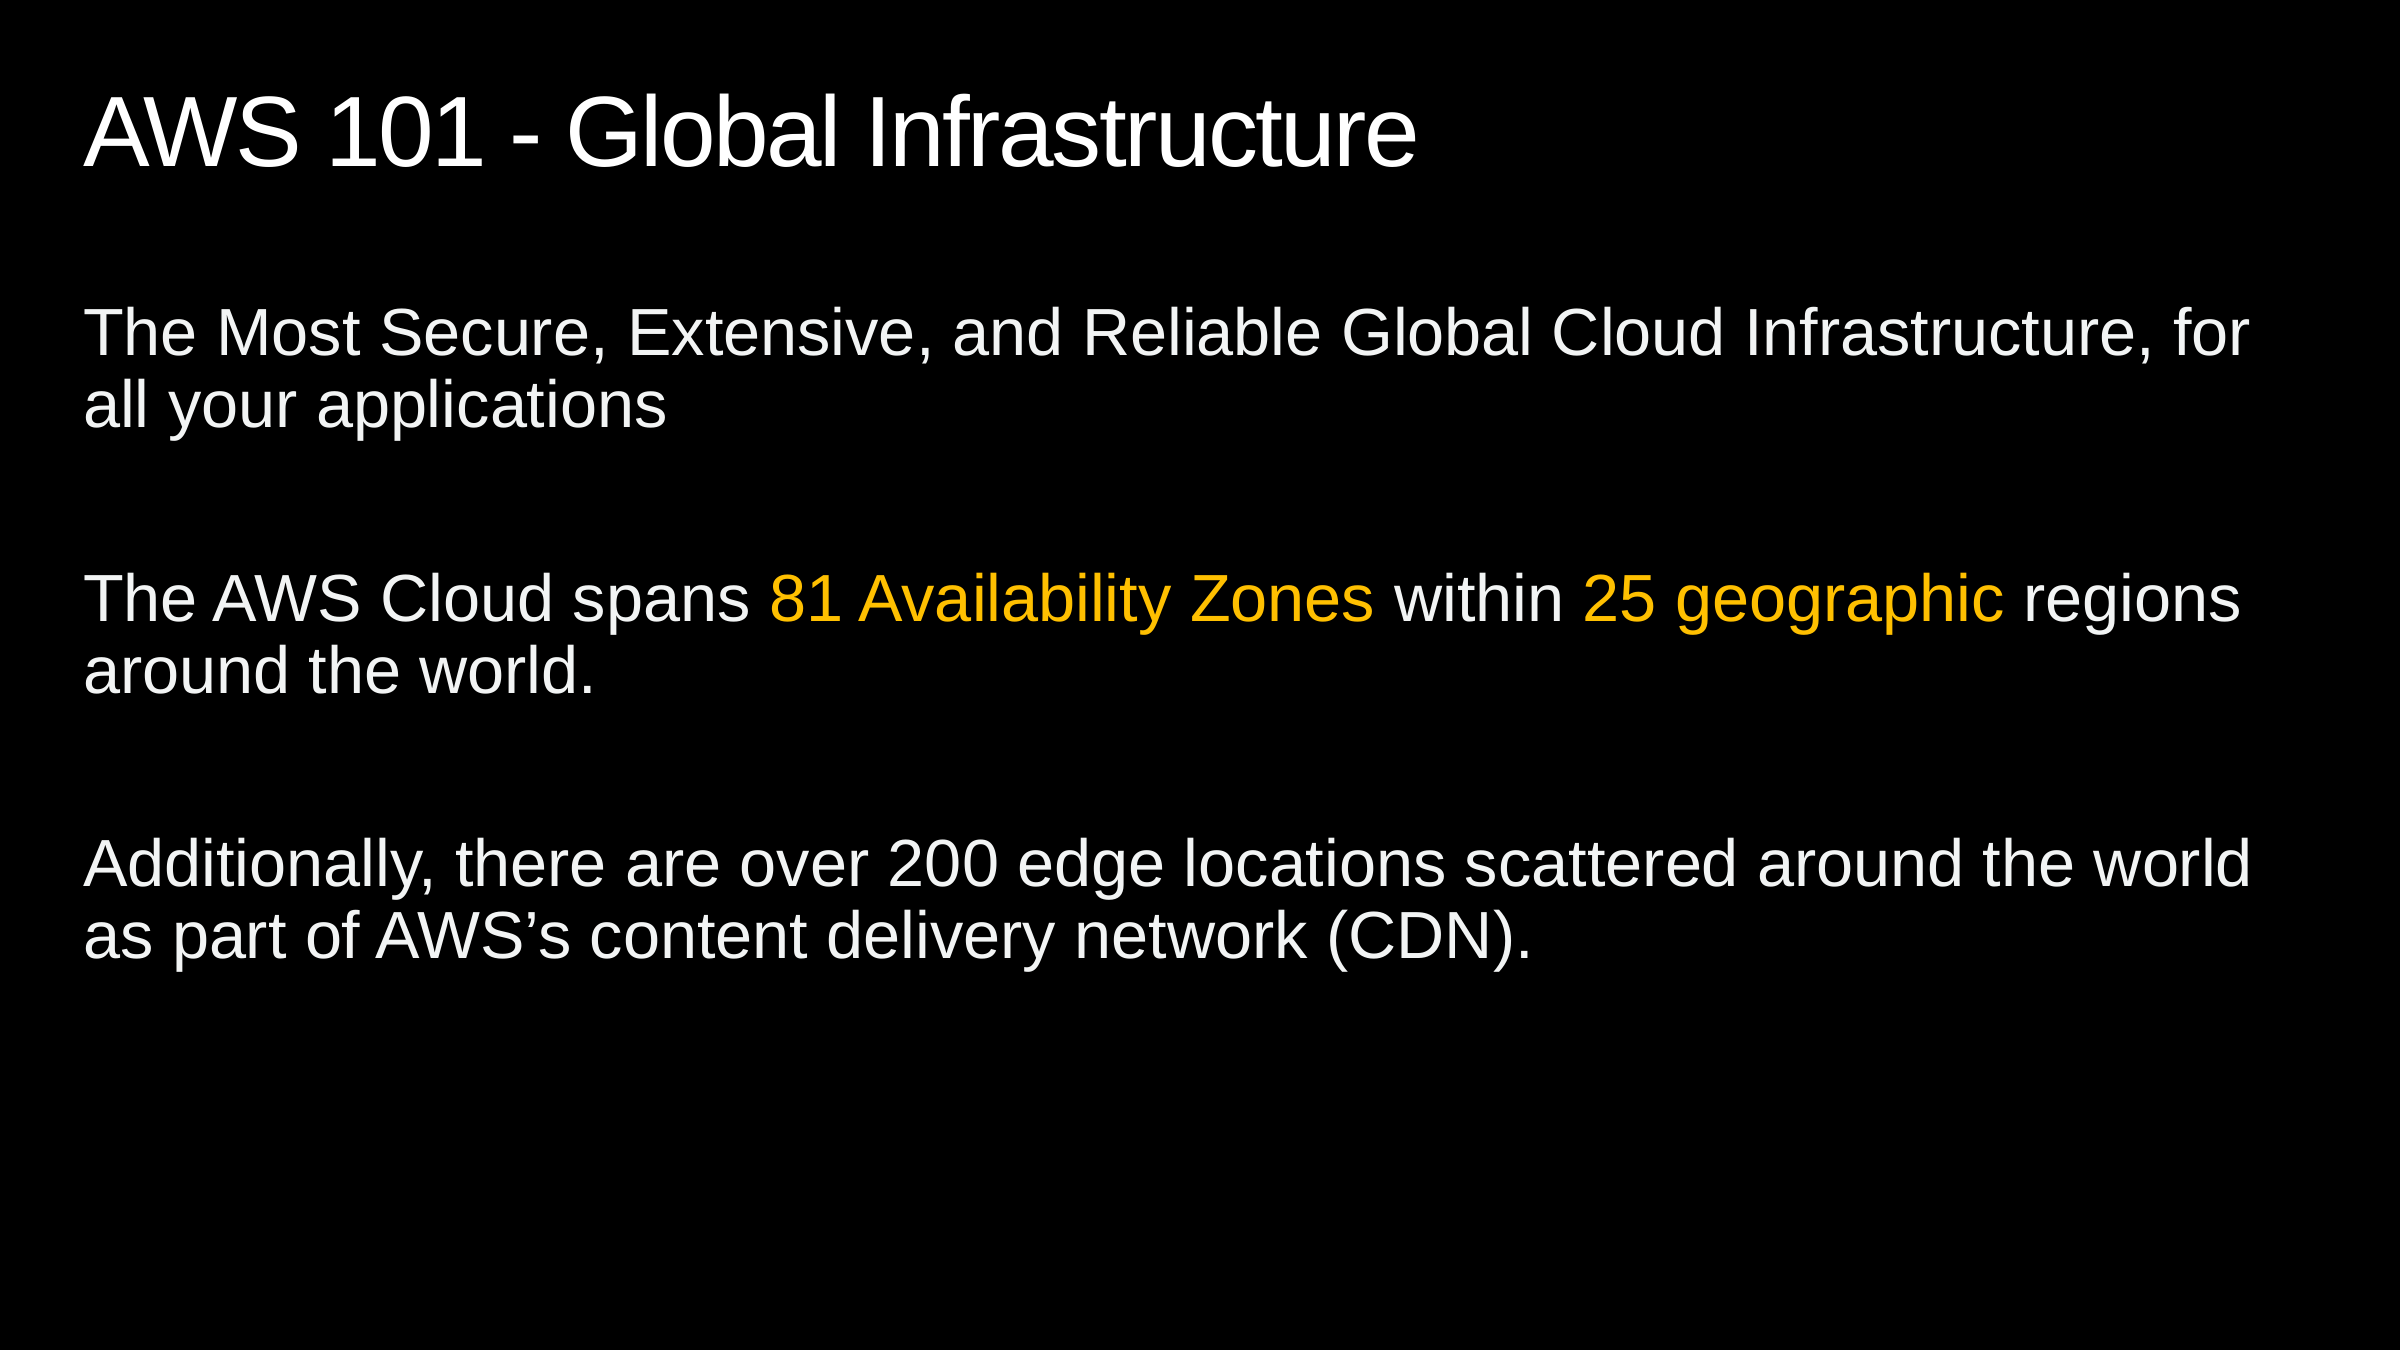

# AWS 101 - Global Infrastructure
The Most Secure, Extensive, and Reliable Global Cloud Infrastructure, for all your applications

The AWS Cloud spans 81 Availability Zones within 25 geographic regions around the world.

Additionally, there are over 200 edge locations scattered around the world as part of AWS’s content delivery network (CDN).